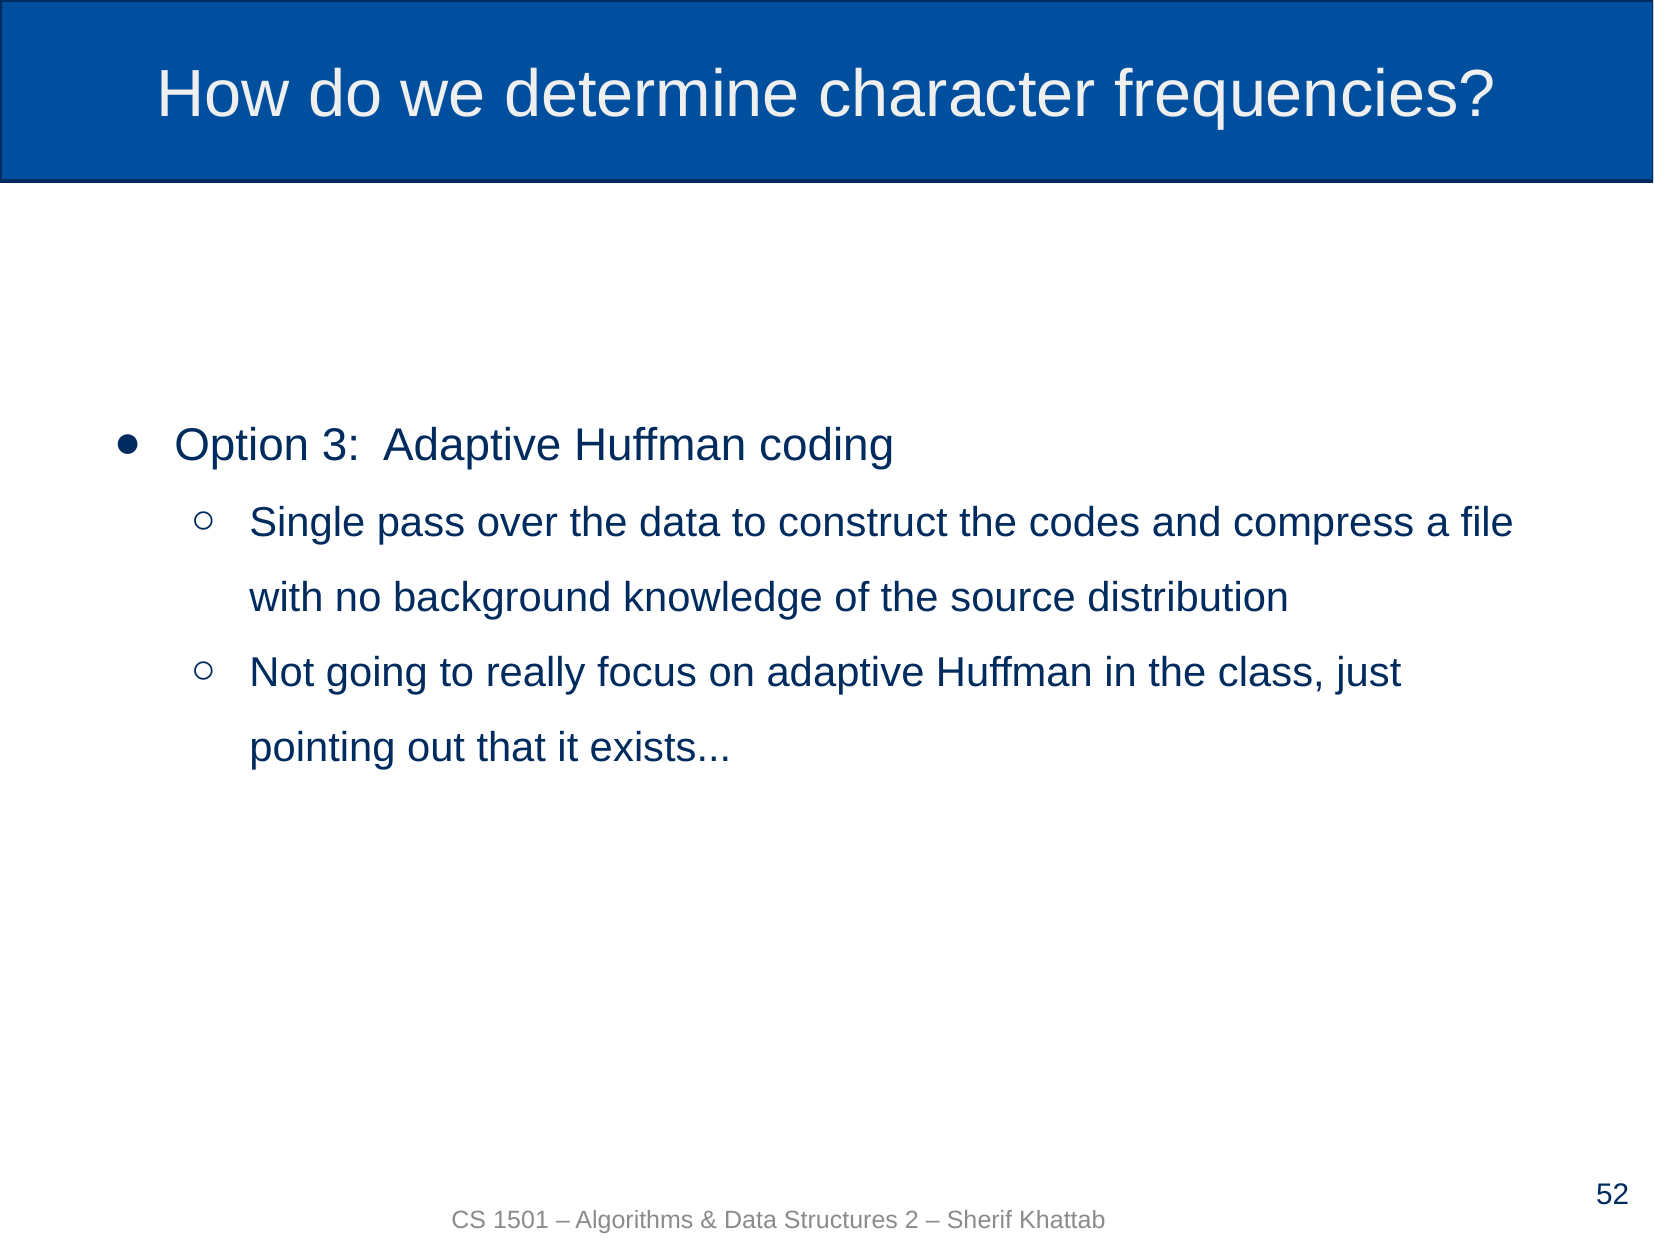

# How do we determine character frequencies?
Option 3:  Adaptive Huffman coding
Single pass over the data to construct the codes and compress a file with no background knowledge of the source distribution
Not going to really focus on adaptive Huffman in the class, just pointing out that it exists...
52
CS 1501 – Algorithms & Data Structures 2 – Sherif Khattab